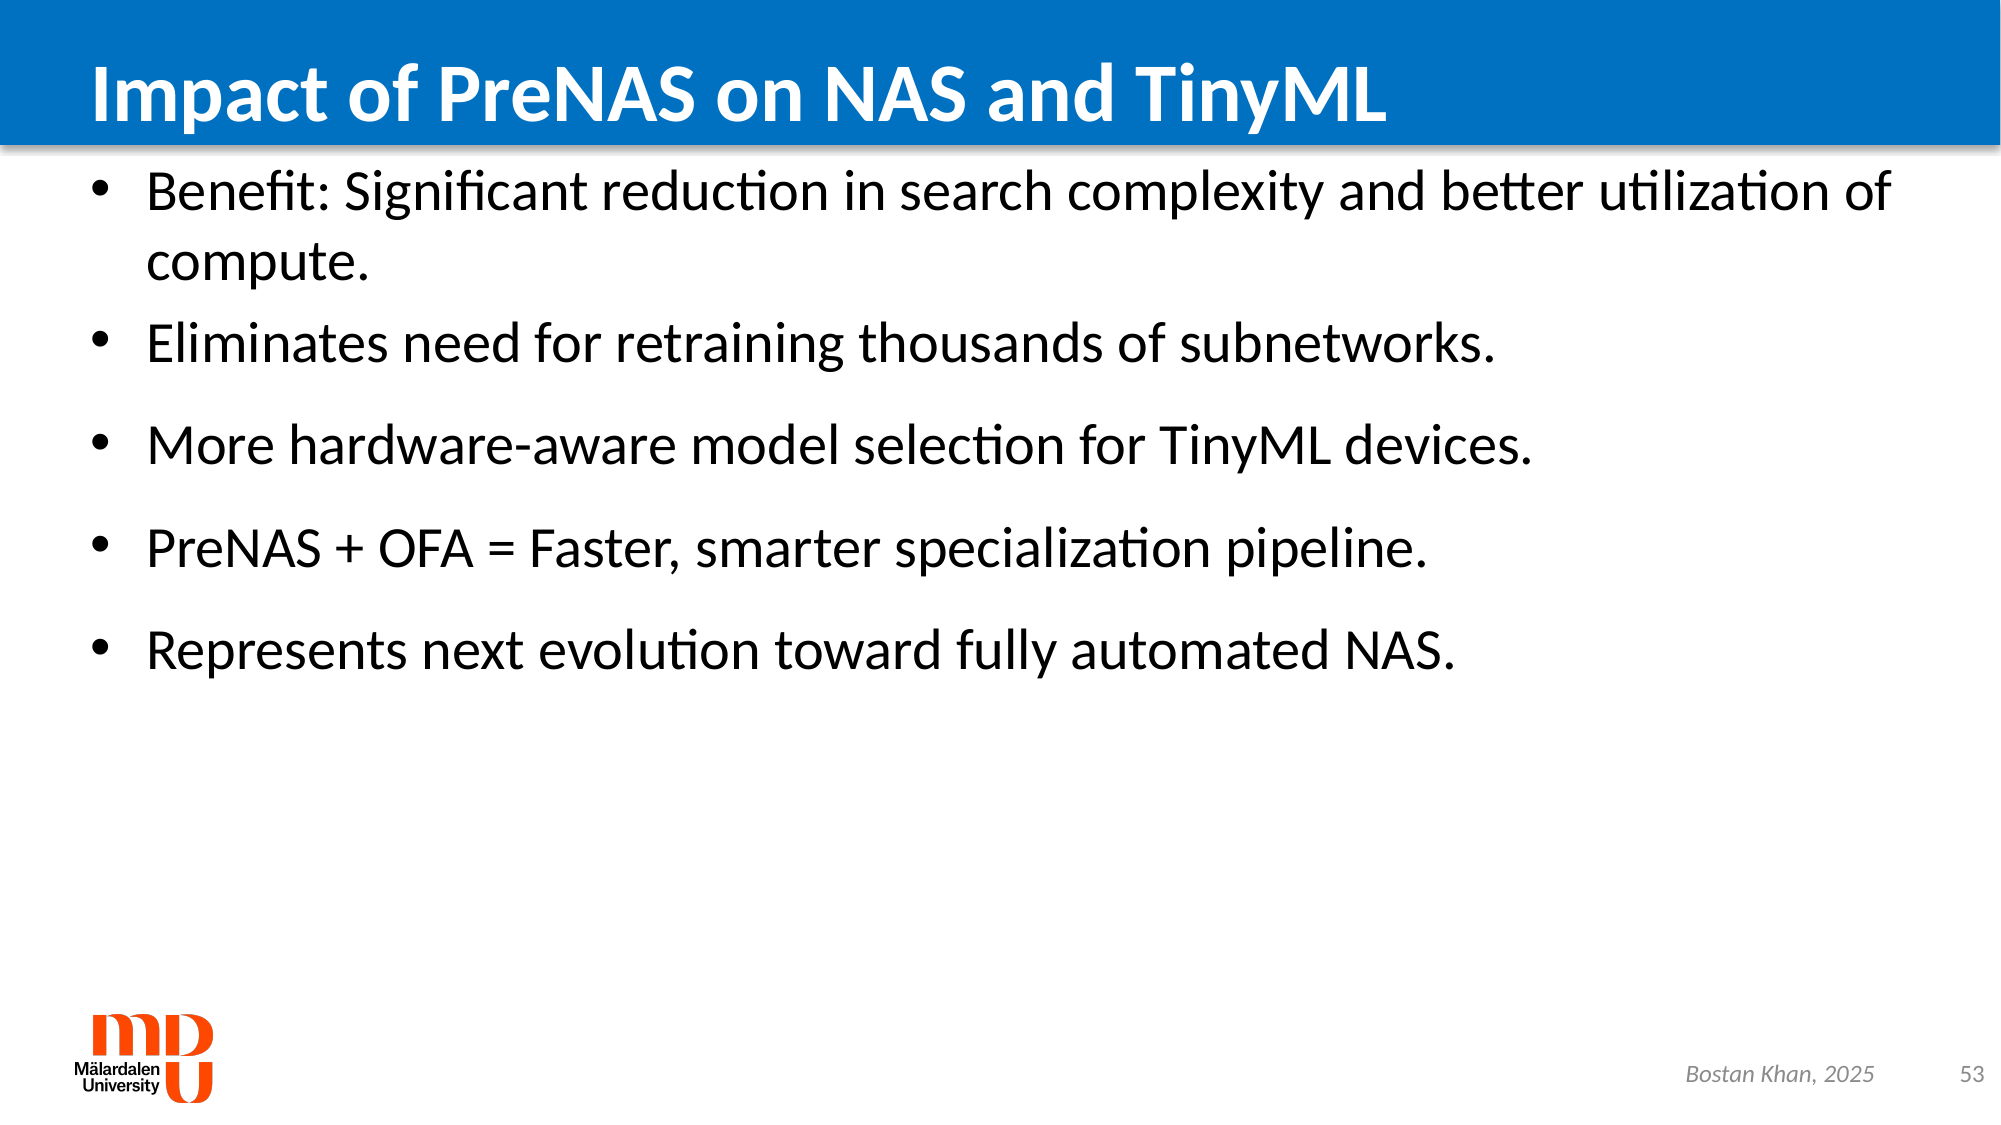

# Impact of PreNAS on NAS and TinyML
Benefit: Significant reduction in search complexity and better utilization of compute.
Eliminates need for retraining thousands of subnetworks.
More hardware-aware model selection for TinyML devices.
PreNAS + OFA = Faster, smarter specialization pipeline.
Represents next evolution toward fully automated NAS.
Bostan Khan, 2025
53